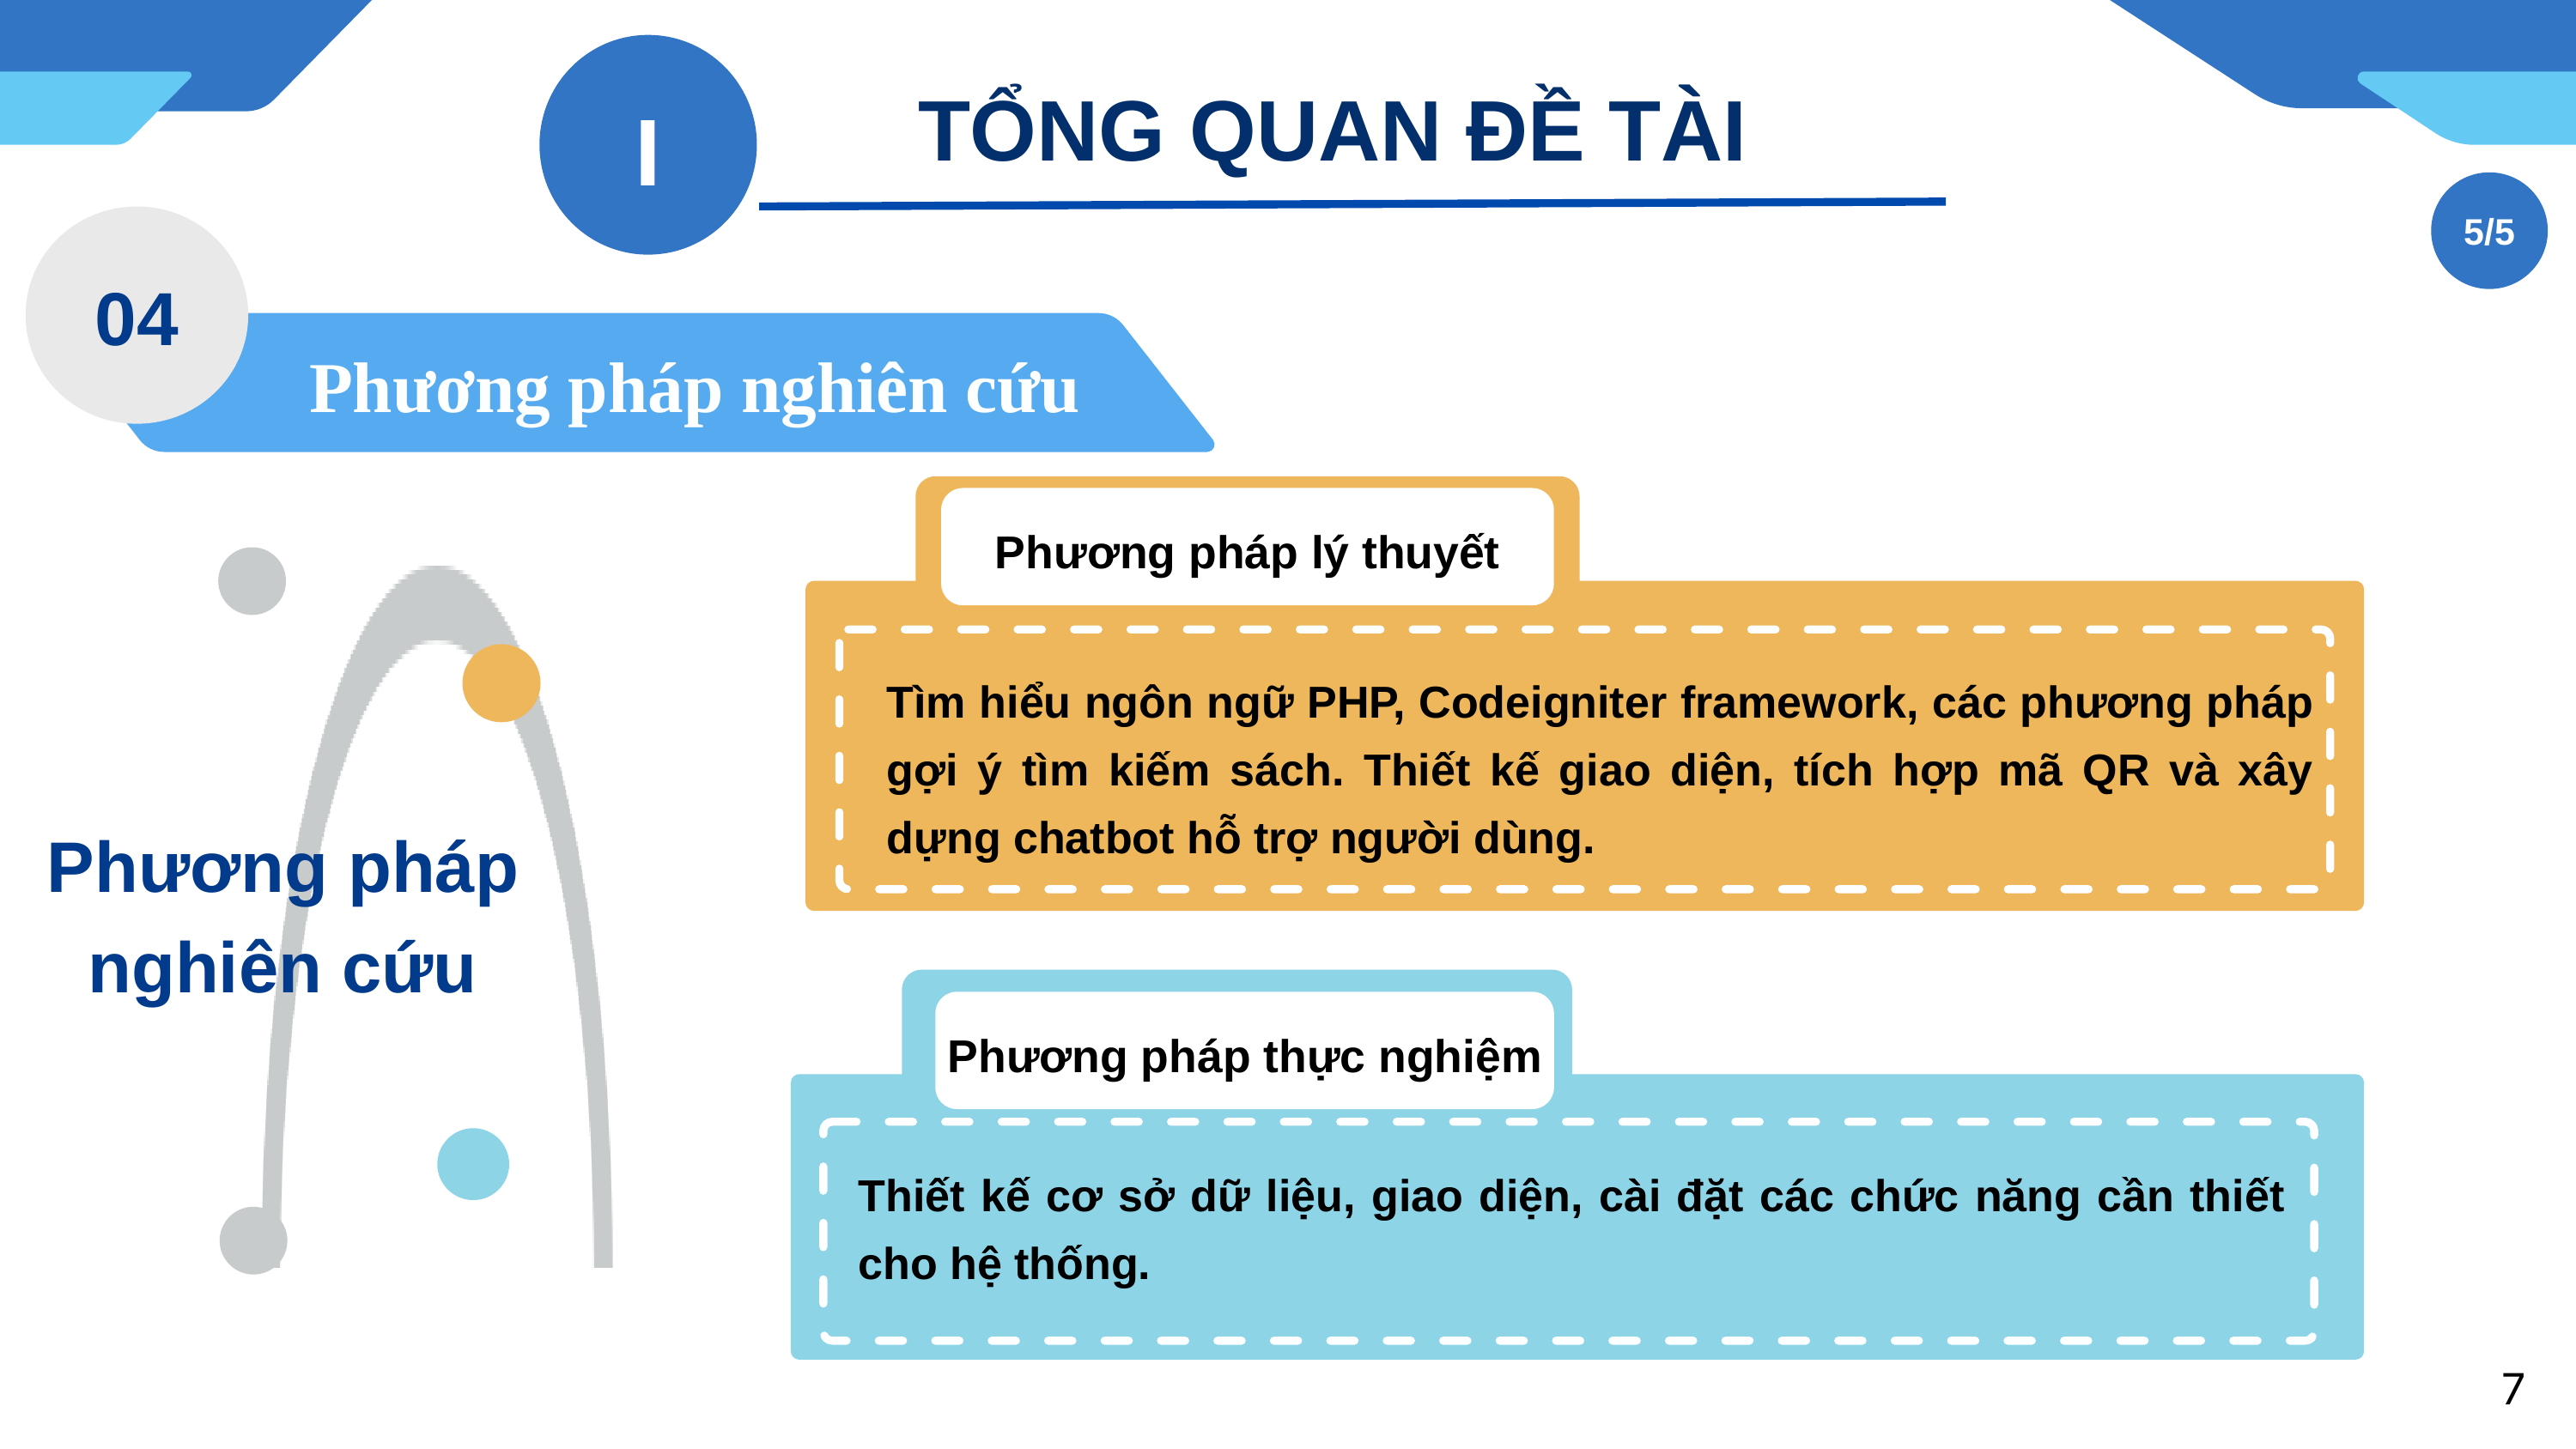

I
TỔNG QUAN ĐỀ TÀI

5/5

04

Phương pháp nghiên cứu

Phương pháp lý thuyết

Tìm hiểu ngôn ngữ PHP, Codeigniter framework, các phương pháp gợi ý tìm kiếm sách. Thiết kế giao diện, tích hợp mã QR và xây dựng chatbot hỗ trợ người dùng.
Phương pháp nghiên cứu

Phương pháp thực nghiệm

Thiết kế cơ sở dữ liệu, giao diện, cài đặt các chức năng cần thiết cho hệ thống.
7